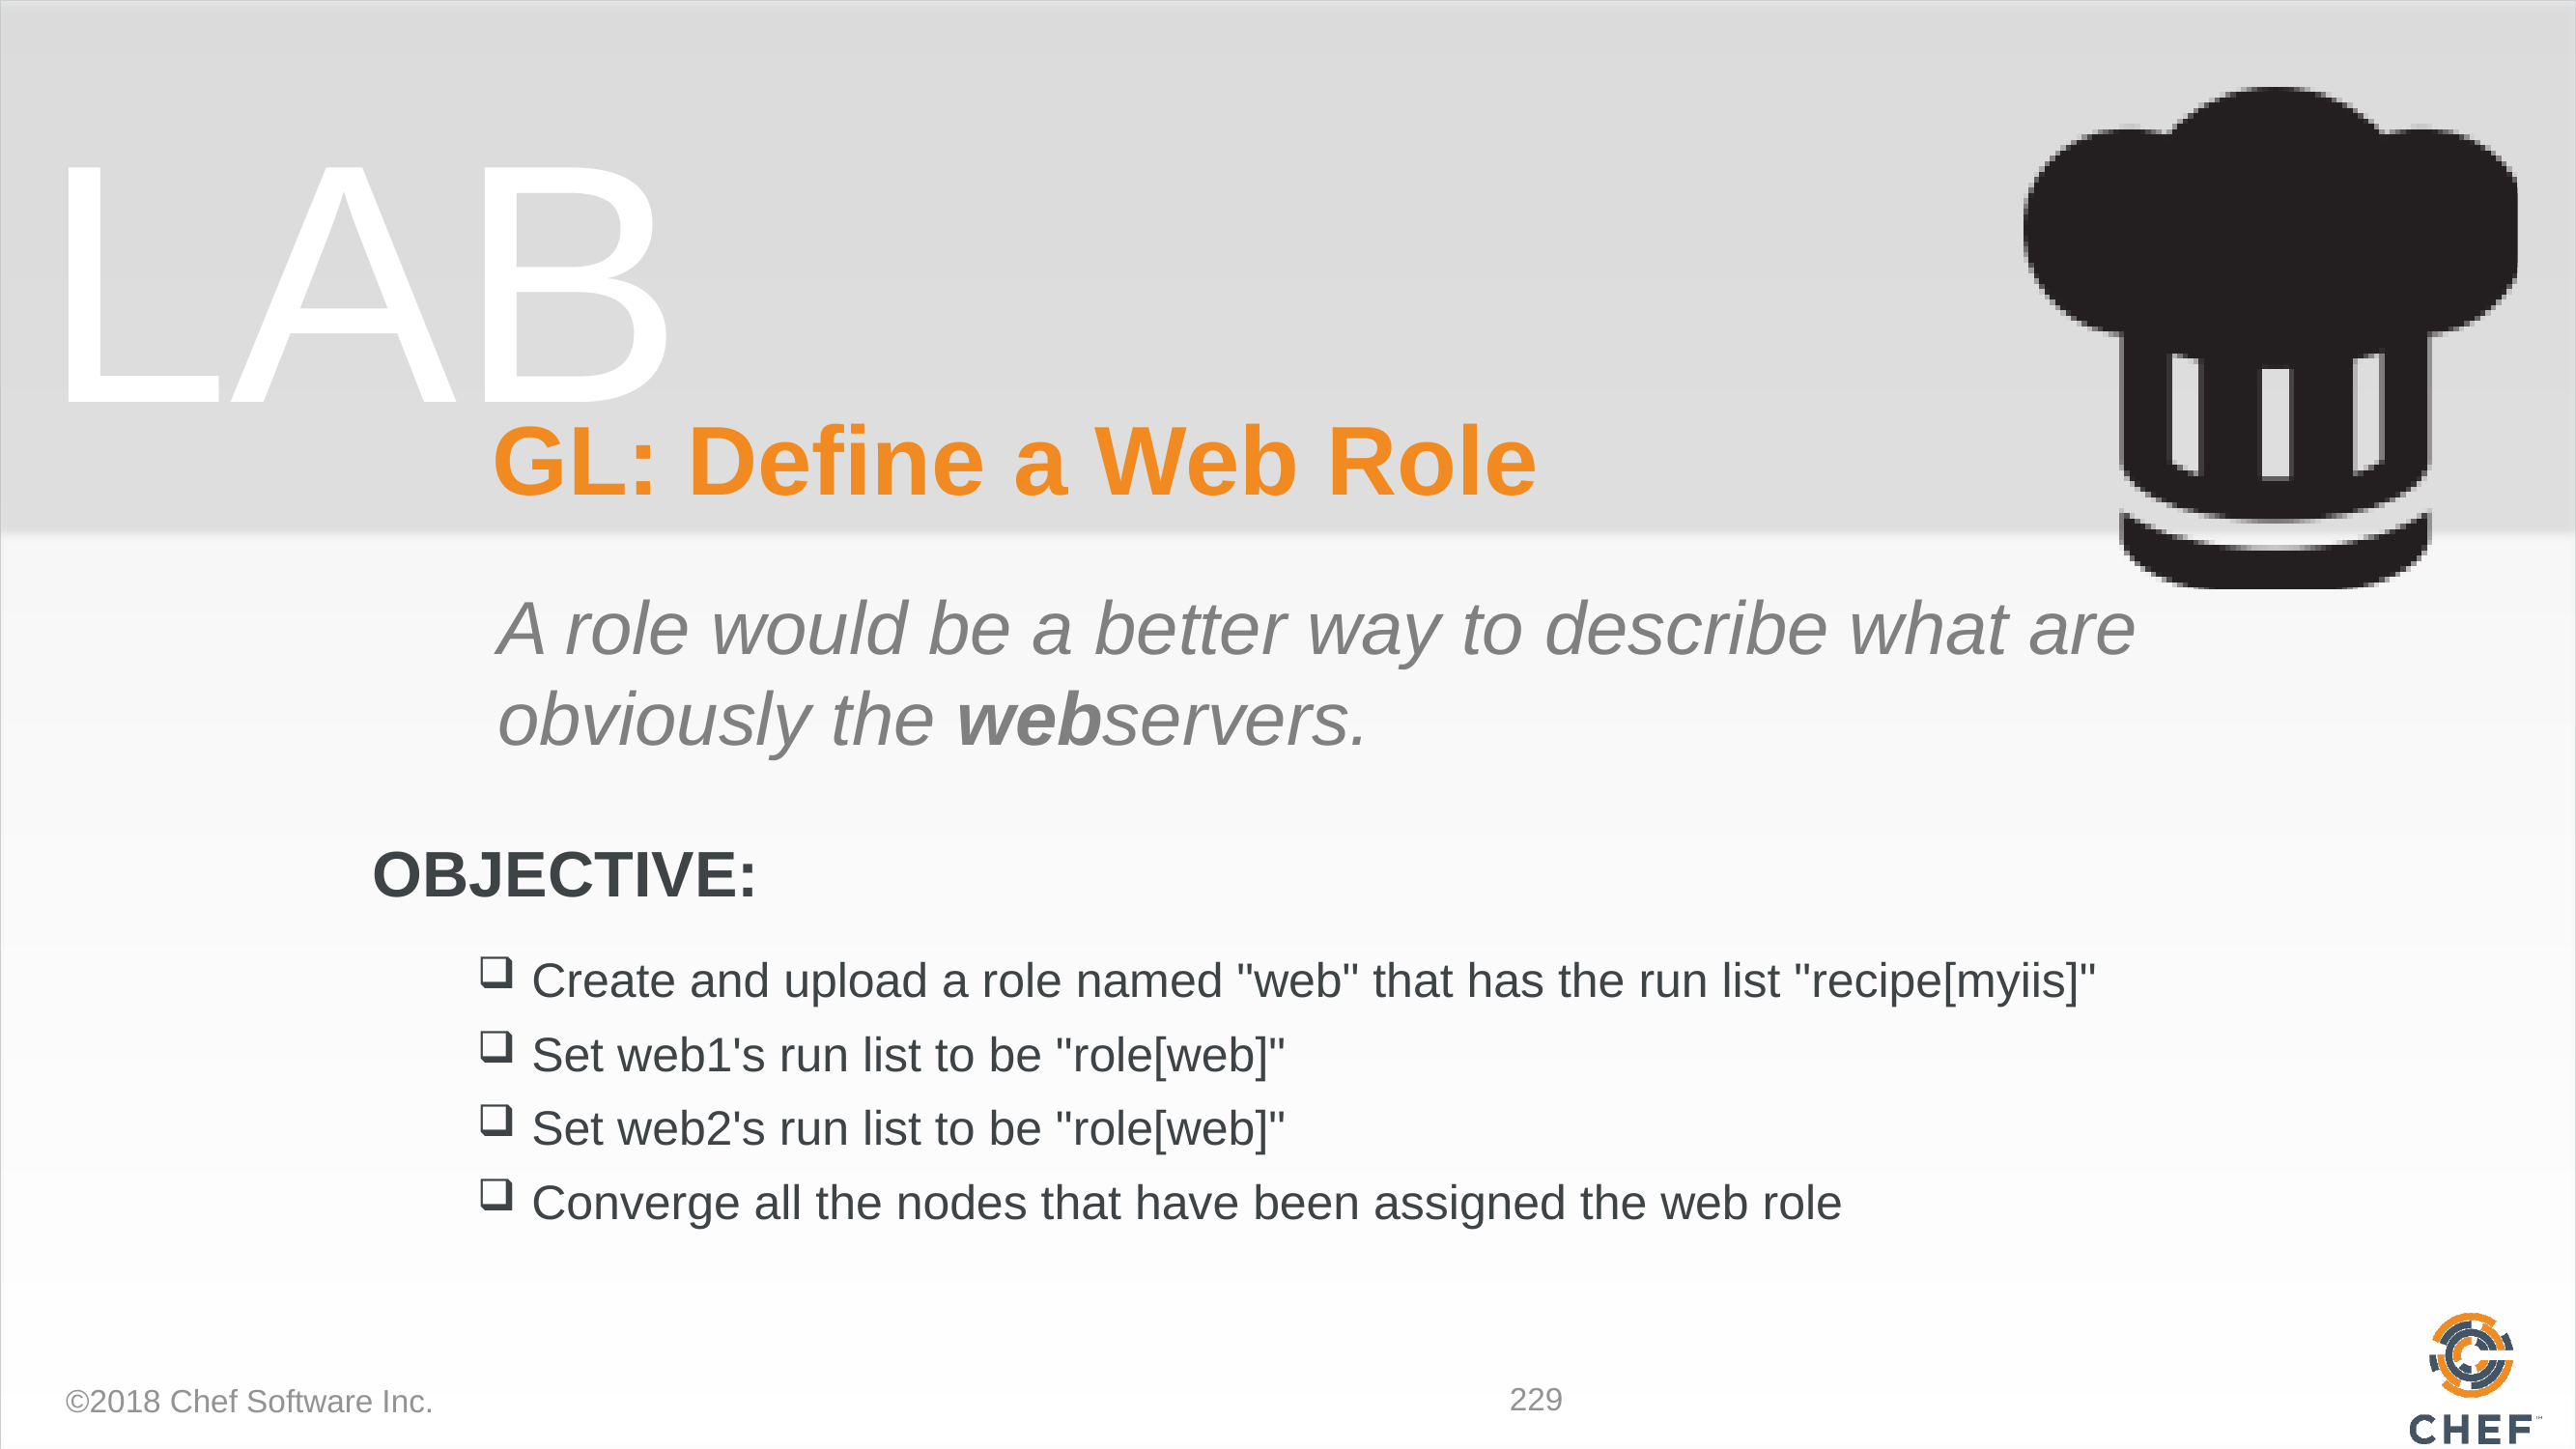

# GL: Define a Web Role
A role would be a better way to describe what are obviously the webservers.
Create and upload a role named "web" that has the run list "recipe[myiis]"
Set web1's run list to be "role[web]"
Set web2's run list to be "role[web]"
Converge all the nodes that have been assigned the web role
©2018 Chef Software Inc.
229